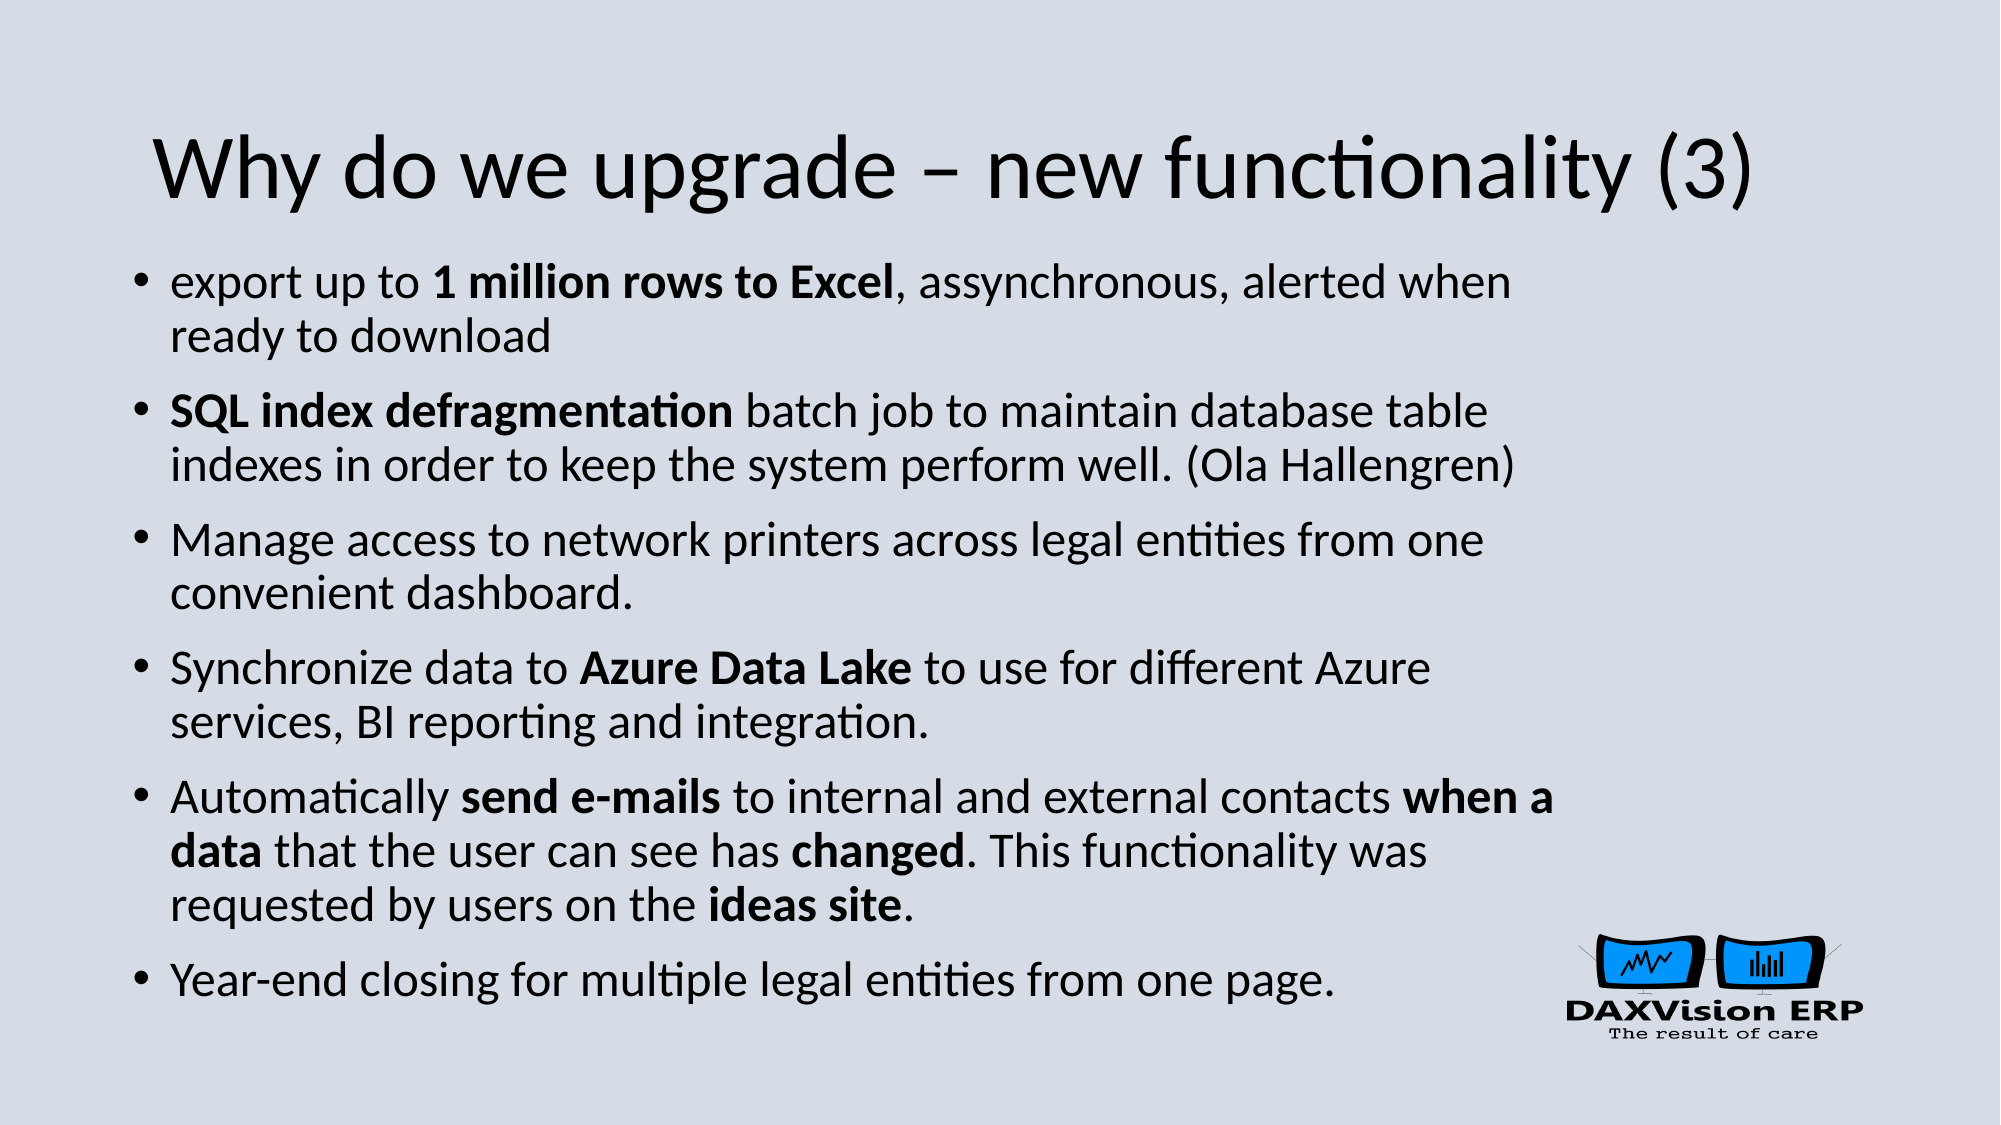

# Why do we upgrade – new functionality (3)
export up to 1 million rows to Excel, assynchronous, alerted when ready to download
SQL index defragmentation batch job to maintain database table indexes in order to keep the system perform well. (Ola Hallengren)
Manage access to network printers across legal entities from one convenient dashboard.
Synchronize data to Azure Data Lake to use for different Azure services, BI reporting and integration.
Automatically send e-mails to internal and external contacts when a data that the user can see has changed. This functionality was requested by users on the ideas site.
Year-end closing for multiple legal entities from one page.